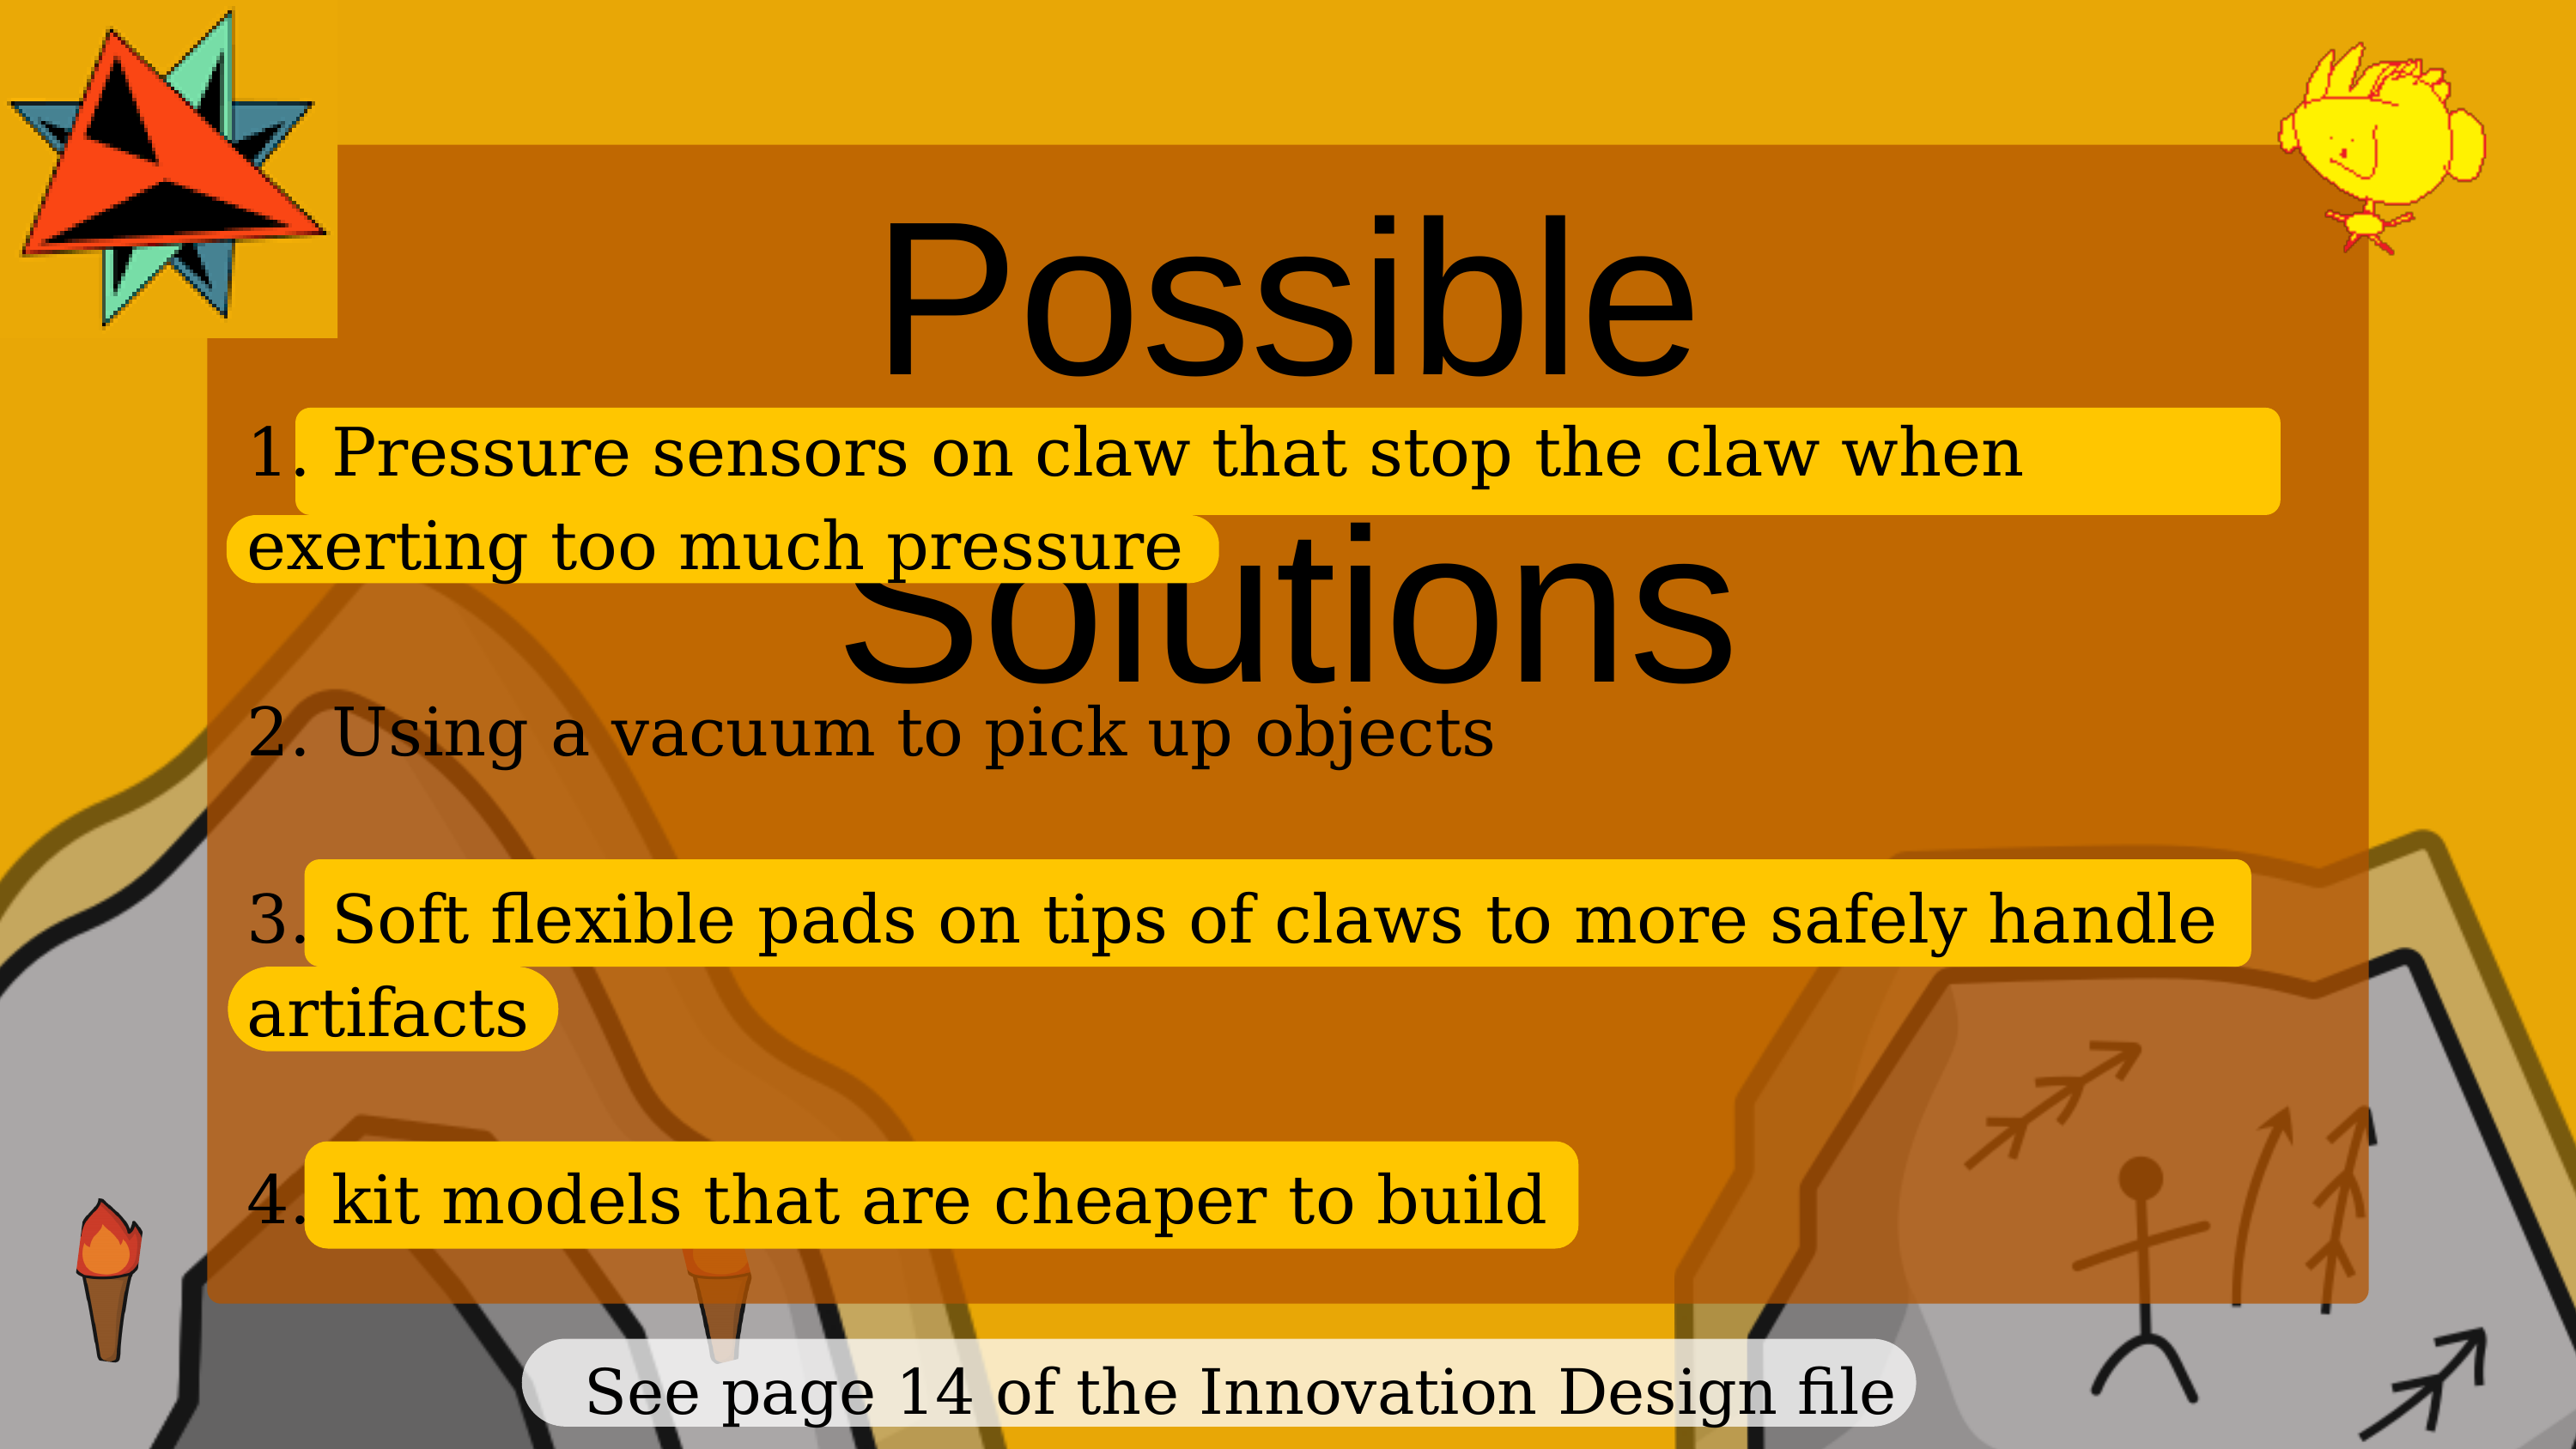

Possible Solutions

1. Pressure sensors on claw that stop the claw when exerting too much pressure

2. Using a vacuum to pick up objects

3. Soft flexible pads on tips of claws to more safely handle artifacts

4. kit models that are cheaper to build

See page 14 of the Innovation Design file